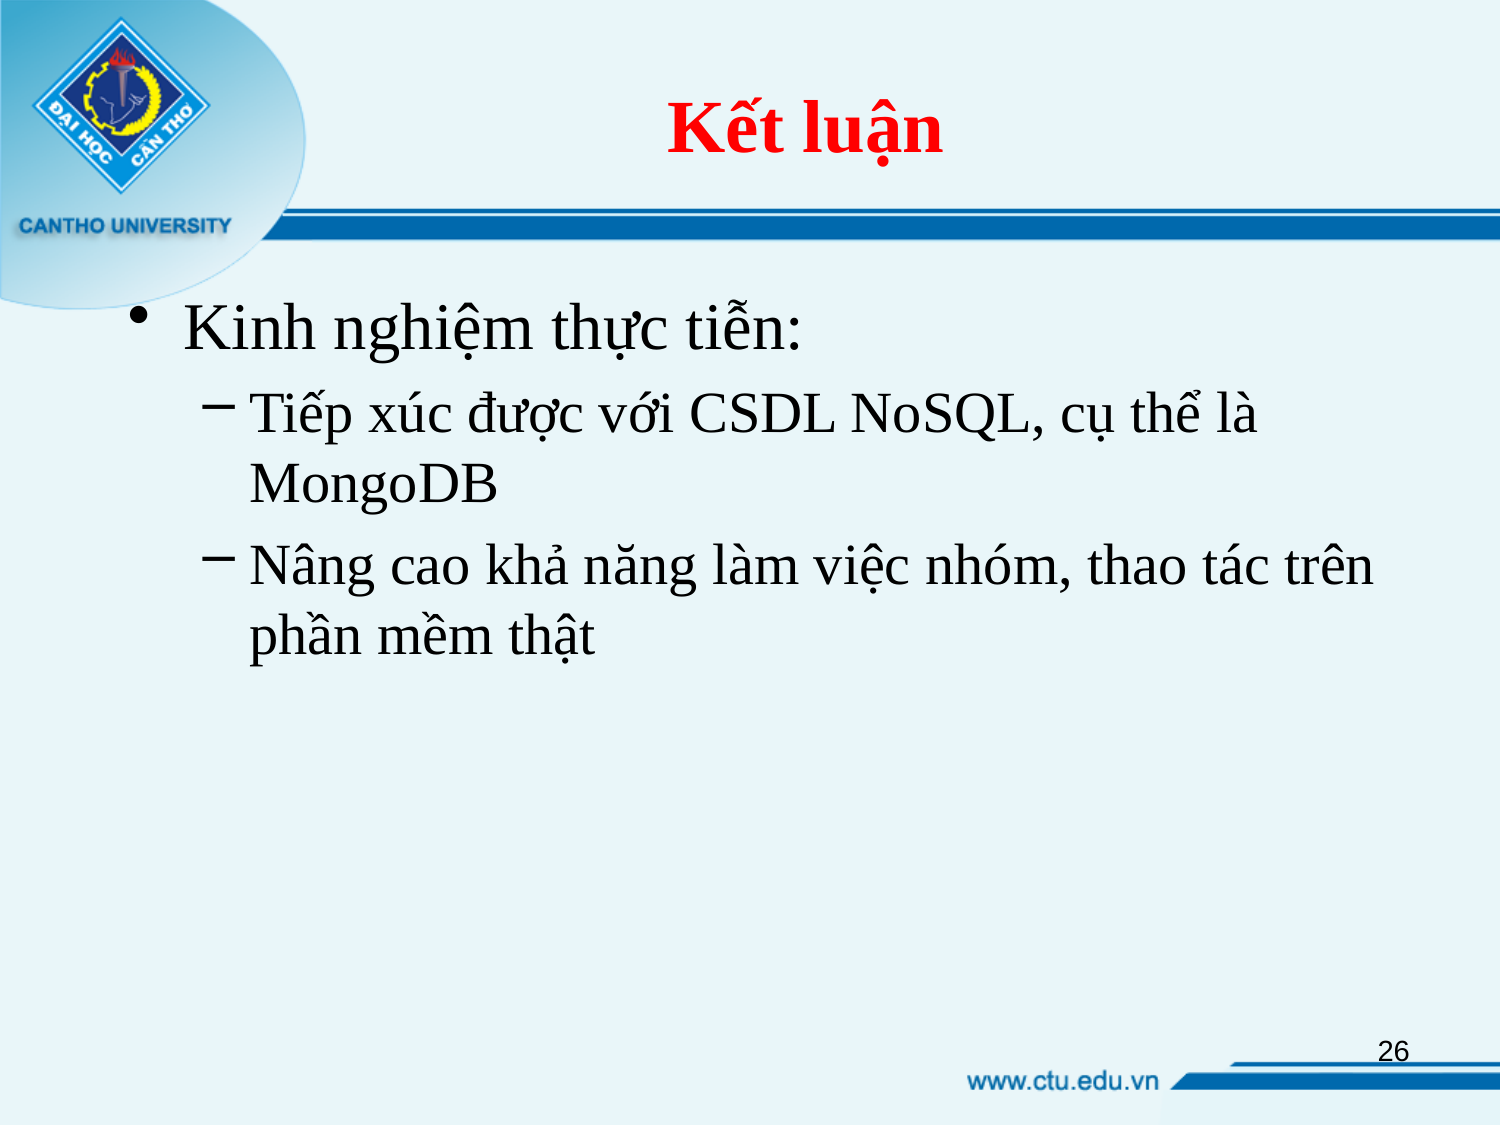

# Kết luận
Kinh nghiệm thực tiễn:
Tiếp xúc được với CSDL NoSQL, cụ thể là MongoDB
Nâng cao khả năng làm việc nhóm, thao tác trên phần mềm thật
26